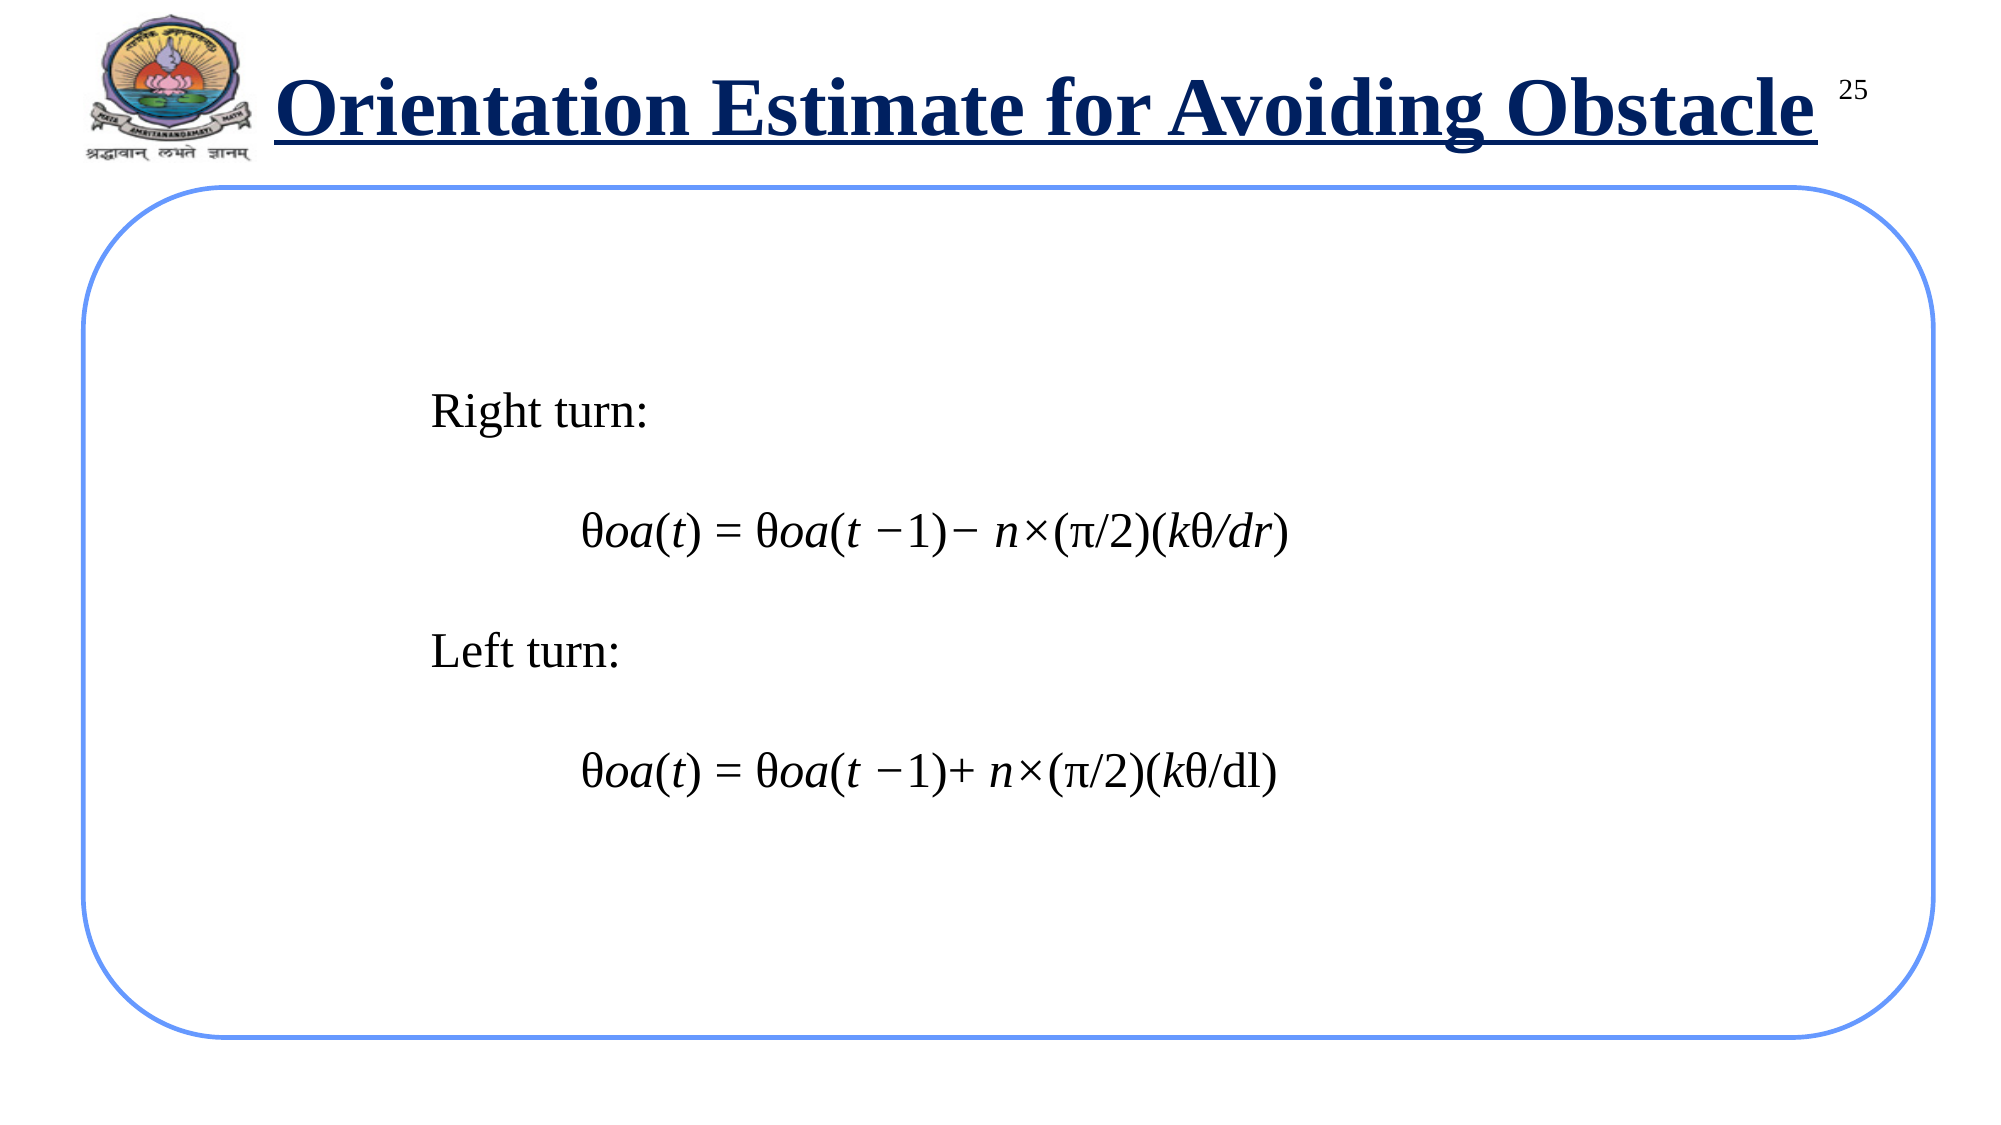

Orientation Estimate for Avoiding Obstacle
25
Right turn:

	θoa(t) = θoa(t −1)− n×(π/2)(kθ/dr)

Left turn:

	θoa(t) = θoa(t −1)+ n×(π/2)(kθ/dl)